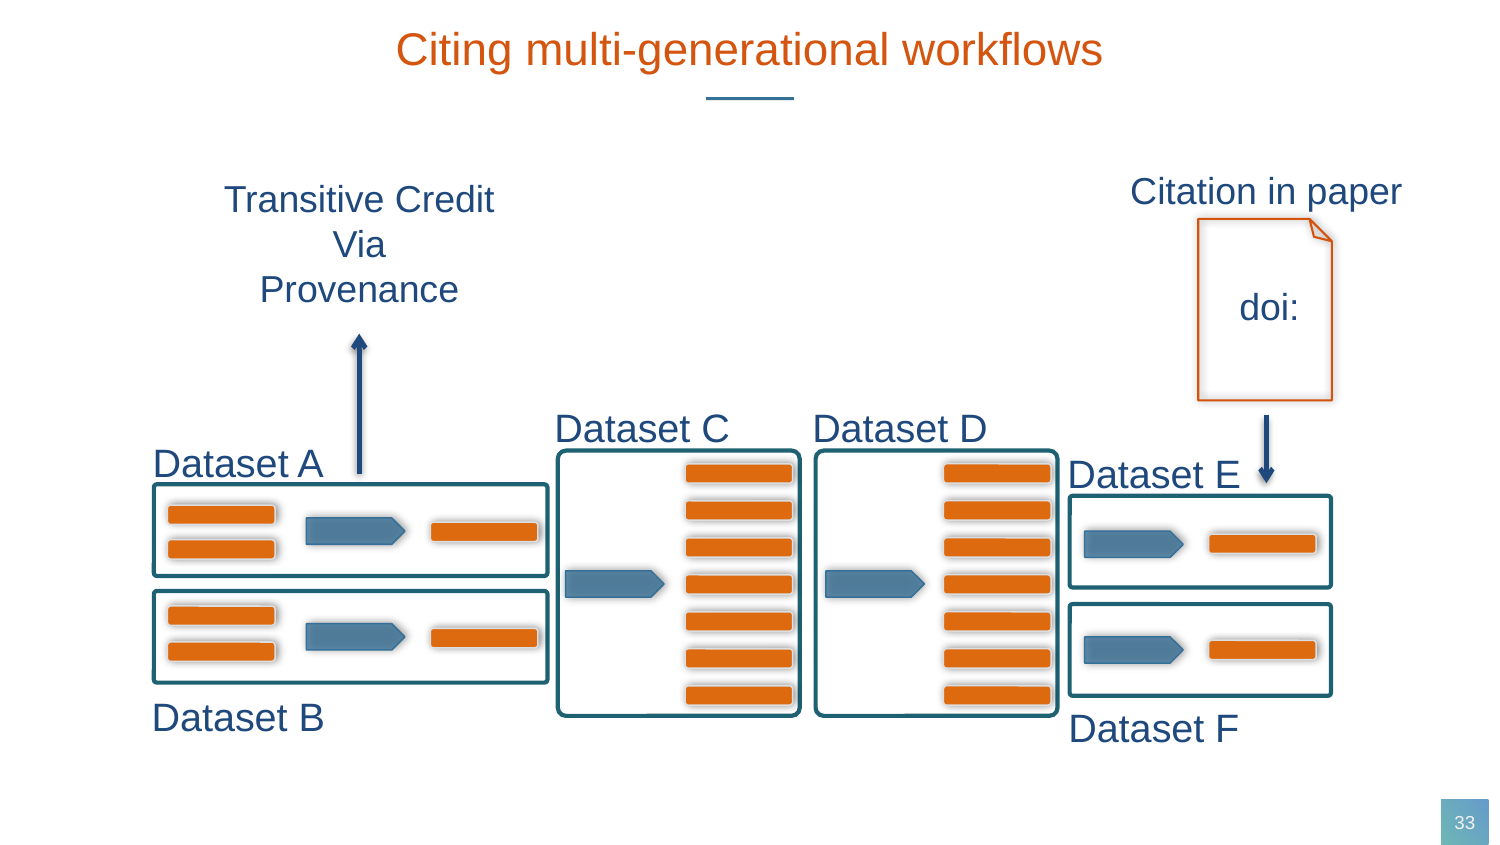

Citing multi-generational workflows

Citation in paper
Transitive Credit
Via
Provenance

doi:
Dataset C
Dataset D
Dataset A
Dataset E

Dataset B

Dataset F
33